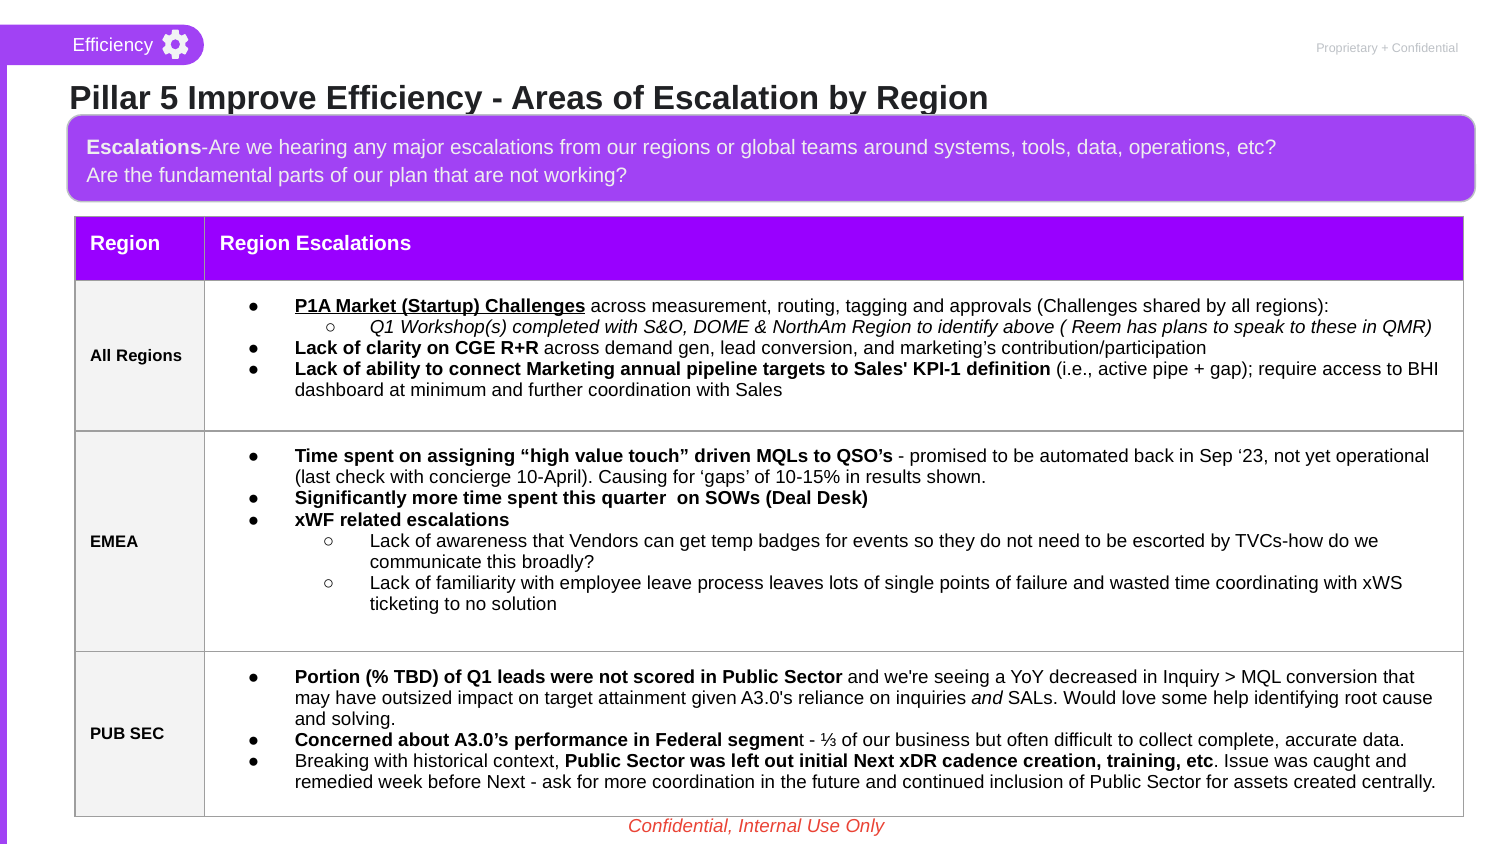

Efficiency

Pillar 5 Improve Efficiency - Areas of Escalation by Region
Escalations-Are we hearing any major escalations from our regions or global teams around systems, tools, data, operations, etc?
Are the fundamental parts of our plan that are not working?
| Region | Region Escalations |
| --- | --- |
| All Regions | P1A Market (Startup) Challenges across measurement, routing, tagging and approvals (Challenges shared by all regions): Q1 Workshop(s) completed with S&O, DOME & NorthAm Region to identify above ( Reem has plans to speak to these in QMR) Lack of clarity on CGE R+R across demand gen, lead conversion, and marketing’s contribution/participation Lack of ability to connect Marketing annual pipeline targets to Sales' KPI-1 definition (i.e., active pipe + gap); require access to BHI dashboard at minimum and further coordination with Sales |
| EMEA | Time spent on assigning “high value touch” driven MQLs to QSO’s - promised to be automated back in Sep ‘23, not yet operational (last check with concierge 10-April). Causing for ‘gaps’ of 10-15% in results shown. Significantly more time spent this quarter on SOWs (Deal Desk) xWF related escalations Lack of awareness that Vendors can get temp badges for events so they do not need to be escorted by TVCs-how do we communicate this broadly? Lack of familiarity with employee leave process leaves lots of single points of failure and wasted time coordinating with xWS ticketing to no solution |
| PUB SEC | Portion (% TBD) of Q1 leads were not scored in Public Sector and we're seeing a YoY decreased in Inquiry > MQL conversion that may have outsized impact on target attainment given A3.0's reliance on inquiries and SALs. Would love some help identifying root cause and solving. Concerned about A3.0’s performance in Federal segment - ⅓ of our business but often difficult to collect complete, accurate data. Breaking with historical context, Public Sector was left out initial Next xDR cadence creation, training, etc. Issue was caught and remedied week before Next - ask for more coordination in the future and continued inclusion of Public Sector for assets created centrally. |
Confidential, Internal Use Only